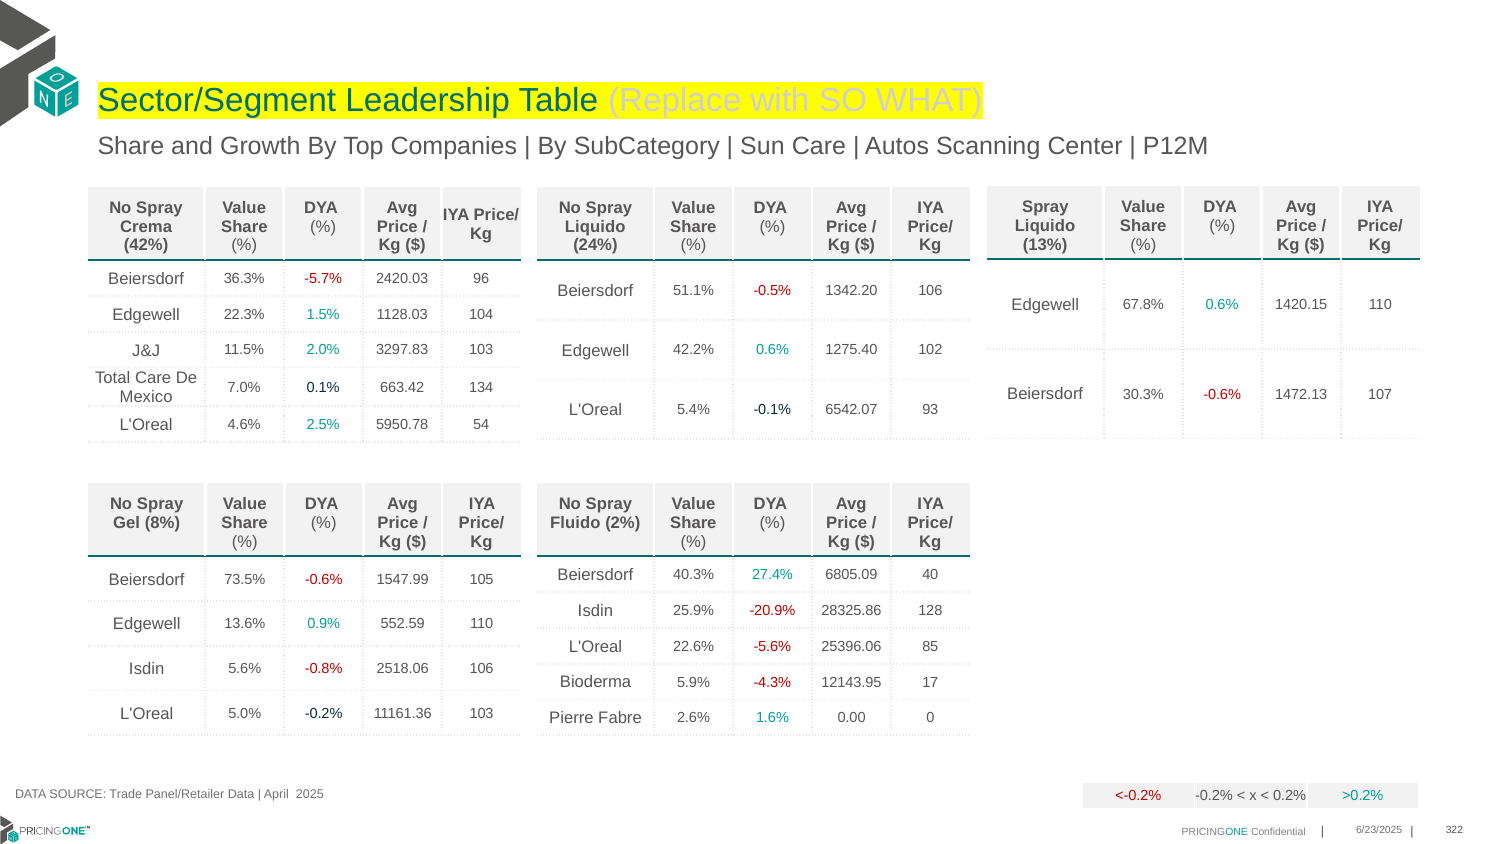

# Sector/Segment Leadership Table (Replace with SO WHAT)
Share and Growth By Top Companies | By SubCategory | Sun Care | Autos Scanning Center | P12M
| Spray Liquido (13%) | Value Share (%) | DYA (%) | Avg Price /Kg ($) | IYA Price/Kg |
| --- | --- | --- | --- | --- |
| Edgewell | 67.8% | 0.6% | 1420.15 | 110 |
| Beiersdorf | 30.3% | -0.6% | 1472.13 | 107 |
| No Spray Crema (42%) | Value Share (%) | DYA (%) | Avg Price /Kg ($) | IYA Price/ Kg |
| --- | --- | --- | --- | --- |
| Beiersdorf | 36.3% | -5.7% | 2420.03 | 96 |
| Edgewell | 22.3% | 1.5% | 1128.03 | 104 |
| J&J | 11.5% | 2.0% | 3297.83 | 103 |
| Total Care De Mexico | 7.0% | 0.1% | 663.42 | 134 |
| L'Oreal | 4.6% | 2.5% | 5950.78 | 54 |
| No Spray Liquido (24%) | Value Share (%) | DYA (%) | Avg Price /Kg ($) | IYA Price/Kg |
| --- | --- | --- | --- | --- |
| Beiersdorf | 51.1% | -0.5% | 1342.20 | 106 |
| Edgewell | 42.2% | 0.6% | 1275.40 | 102 |
| L'Oreal | 5.4% | -0.1% | 6542.07 | 93 |
| No Spray Gel (8%) | Value Share (%) | DYA (%) | Avg Price /Kg ($) | IYA Price/Kg |
| --- | --- | --- | --- | --- |
| Beiersdorf | 73.5% | -0.6% | 1547.99 | 105 |
| Edgewell | 13.6% | 0.9% | 552.59 | 110 |
| Isdin | 5.6% | -0.8% | 2518.06 | 106 |
| L'Oreal | 5.0% | -0.2% | 11161.36 | 103 |
| No Spray Fluido (2%) | Value Share (%) | DYA (%) | Avg Price /Kg ($) | IYA Price/Kg |
| --- | --- | --- | --- | --- |
| Beiersdorf | 40.3% | 27.4% | 6805.09 | 40 |
| Isdin | 25.9% | -20.9% | 28325.86 | 128 |
| L'Oreal | 22.6% | -5.6% | 25396.06 | 85 |
| Bioderma | 5.9% | -4.3% | 12143.95 | 17 |
| Pierre Fabre | 2.6% | 1.6% | 0.00 | 0 |
DATA SOURCE: Trade Panel/Retailer Data | April  2025
| <-0.2% | -0.2% < x < 0.2% | >0.2% |
| --- | --- | --- |

6/23/2025
322